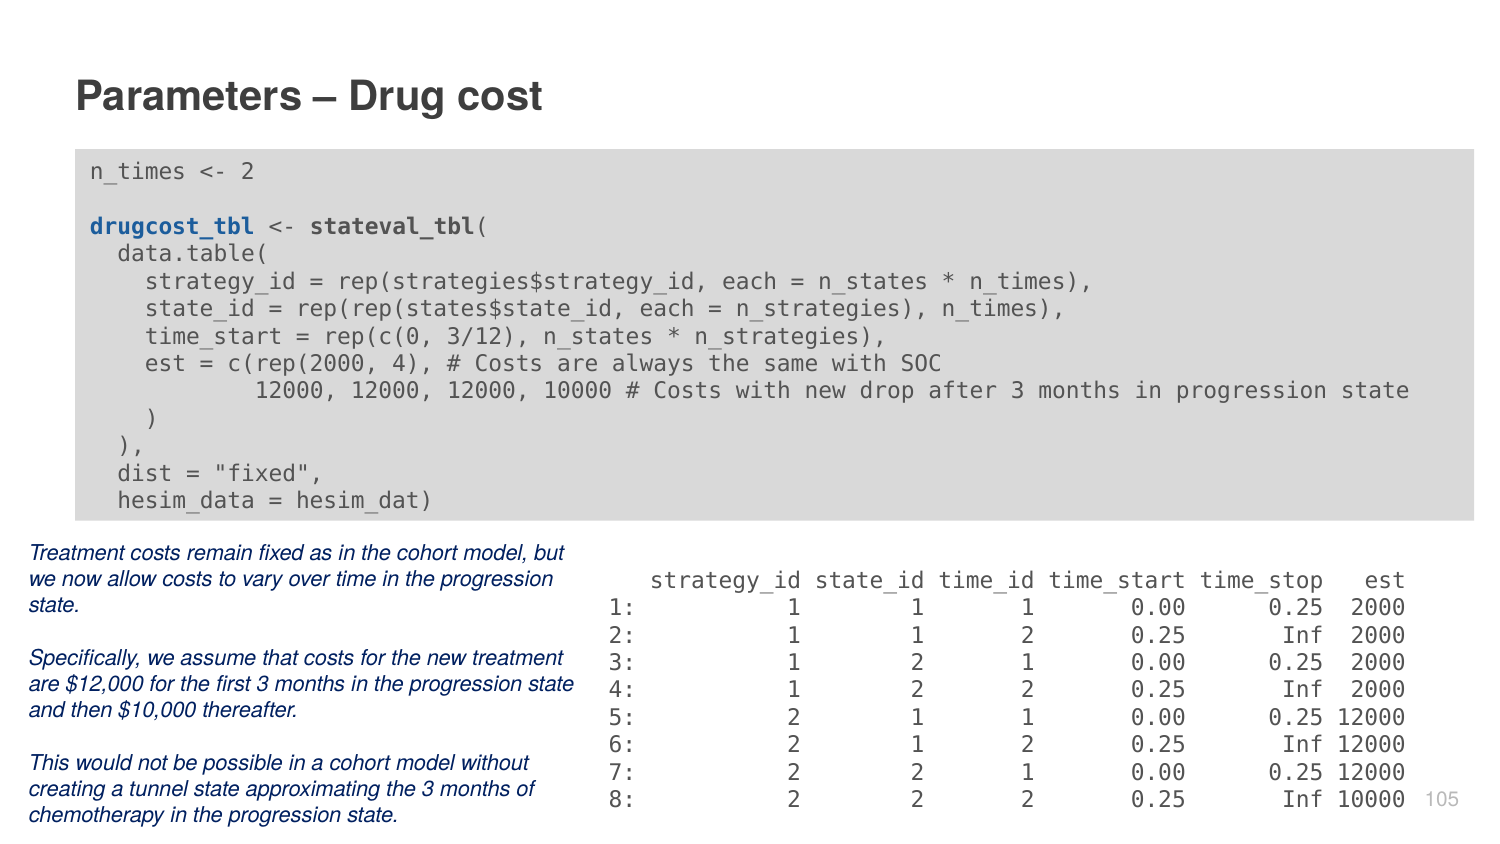

# Parameters – Drug cost
n_times <- 2

drugcost_tbl <- stateval_tbl(
  data.table(
    strategy_id = rep(strategies$strategy_id, each = n_states * n_times),
    state_id = rep(rep(states$state_id, each = n_strategies), n_times),
    time_start = rep(c(0, 3/12), n_states * n_strategies),
    est = c(rep(2000, 4), # Costs are always the same with SOC
            12000, 12000, 12000, 10000 # Costs with new drop after 3 months in progression state
    )
  ),
  dist = "fixed",
  hesim_data = hesim_dat)
Treatment costs remain fixed as in the cohort model, but we now allow costs to vary over time in the progression state.

Specifically, we assume that costs for the new treatment are $12,000 for the first 3 months in the progression state and then $10,000 thereafter.

This would not be possible in a cohort model without creating a tunnel state approximating the 3 months of chemotherapy in the progression state.
   strategy_id state_id time_id time_start time_stop   est
1:           1        1       1       0.00      0.25  2000
2:           1        1       2       0.25       Inf  2000
3:           1        2       1       0.00      0.25  2000
4:           1        2       2       0.25       Inf  2000
5:           2        1       1       0.00      0.25 12000
6:           2        1       2       0.25       Inf 12000
7:           2        2       1       0.00      0.25 12000
8:           2        2       2       0.25       Inf 10000
105